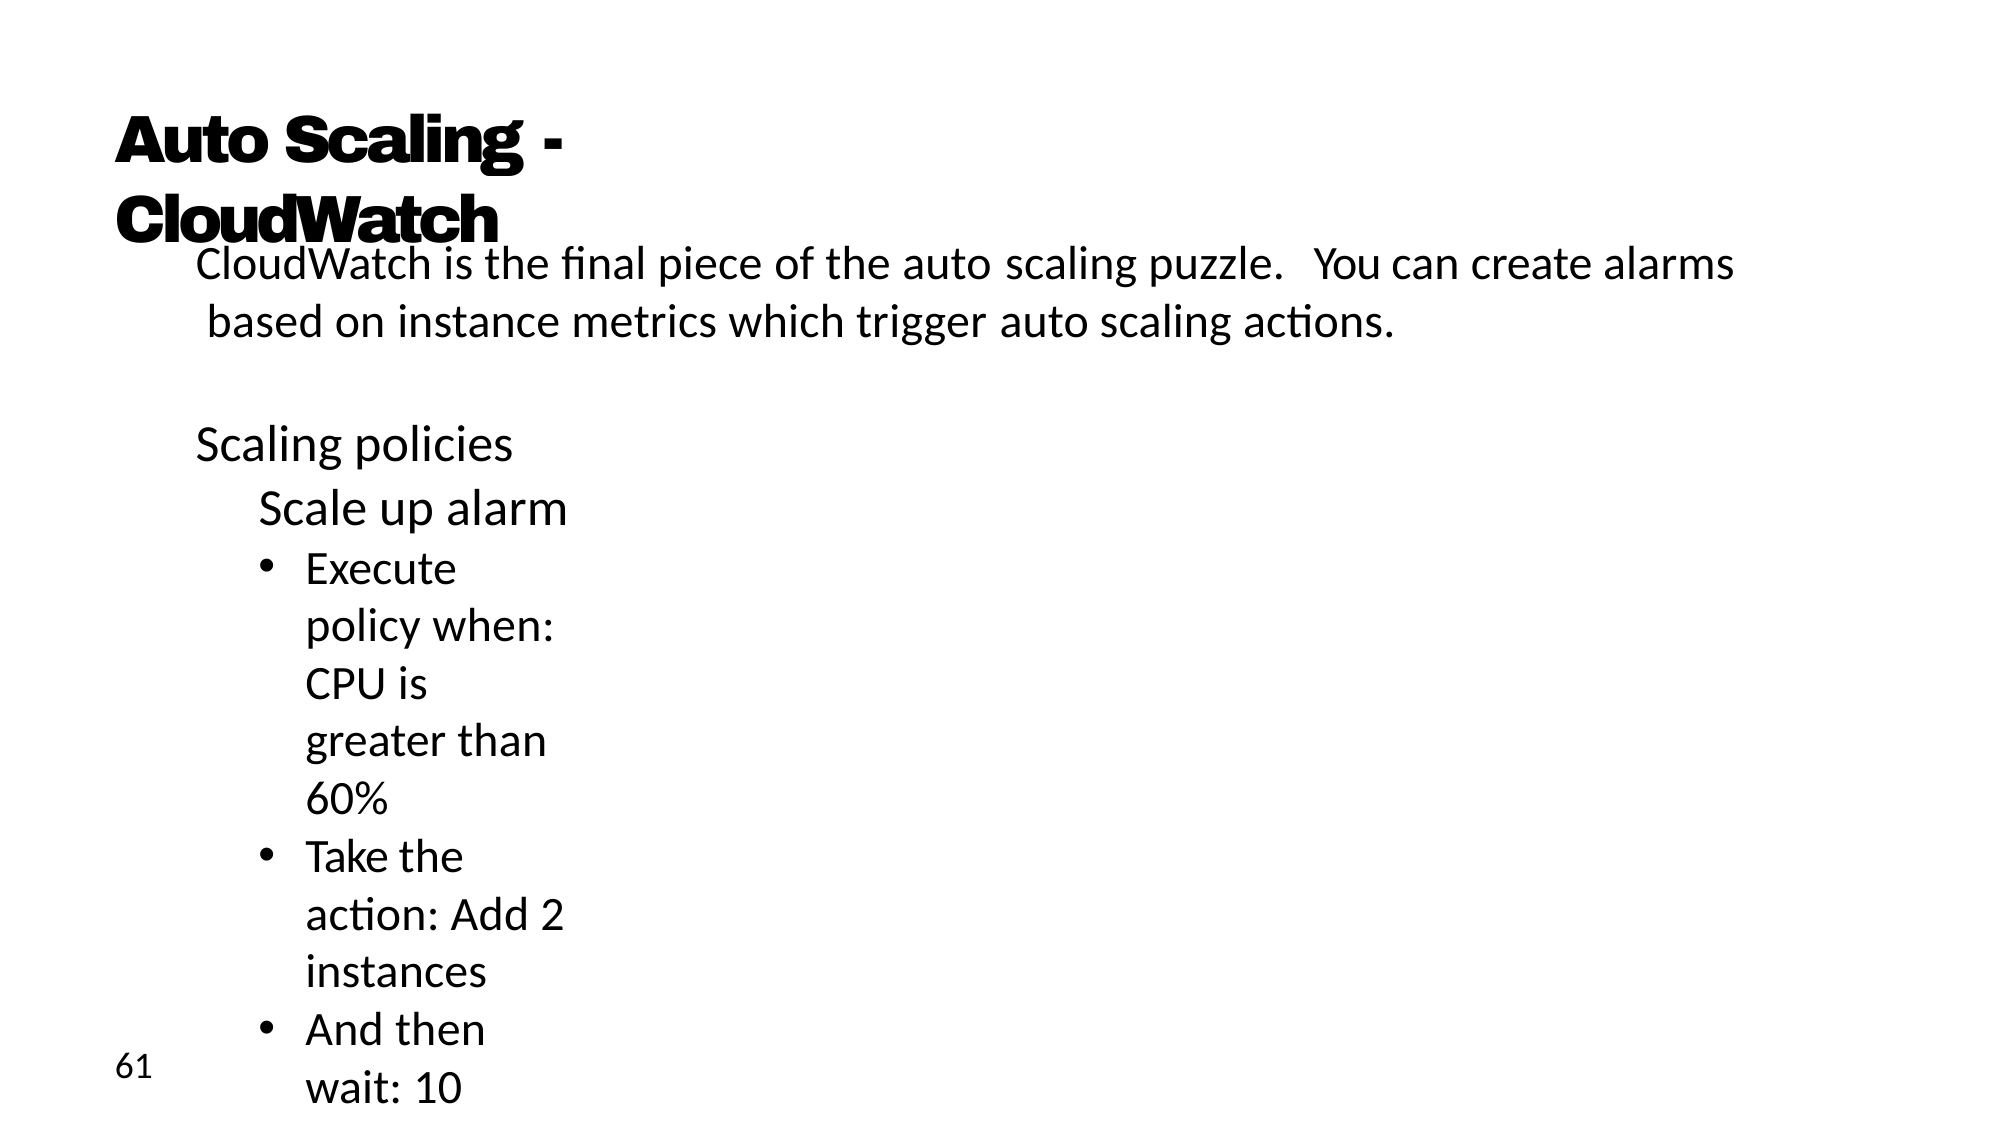

# Auto Scaling - CloudWatch
CloudWatch is the final piece of the auto scaling puzzle.	You can create alarms  based on instance metrics which trigger auto scaling actions.

Scaling policies  Scale up alarm
Execute policy when: CPU is greater than 60%
Take the action: Add 2 instances
And then wait: 10 minutes
Scale down alarm
Execute policy when: CPU is less than 20%
Take the action: Remove 2 instances
And then wait: 10 minutes
61